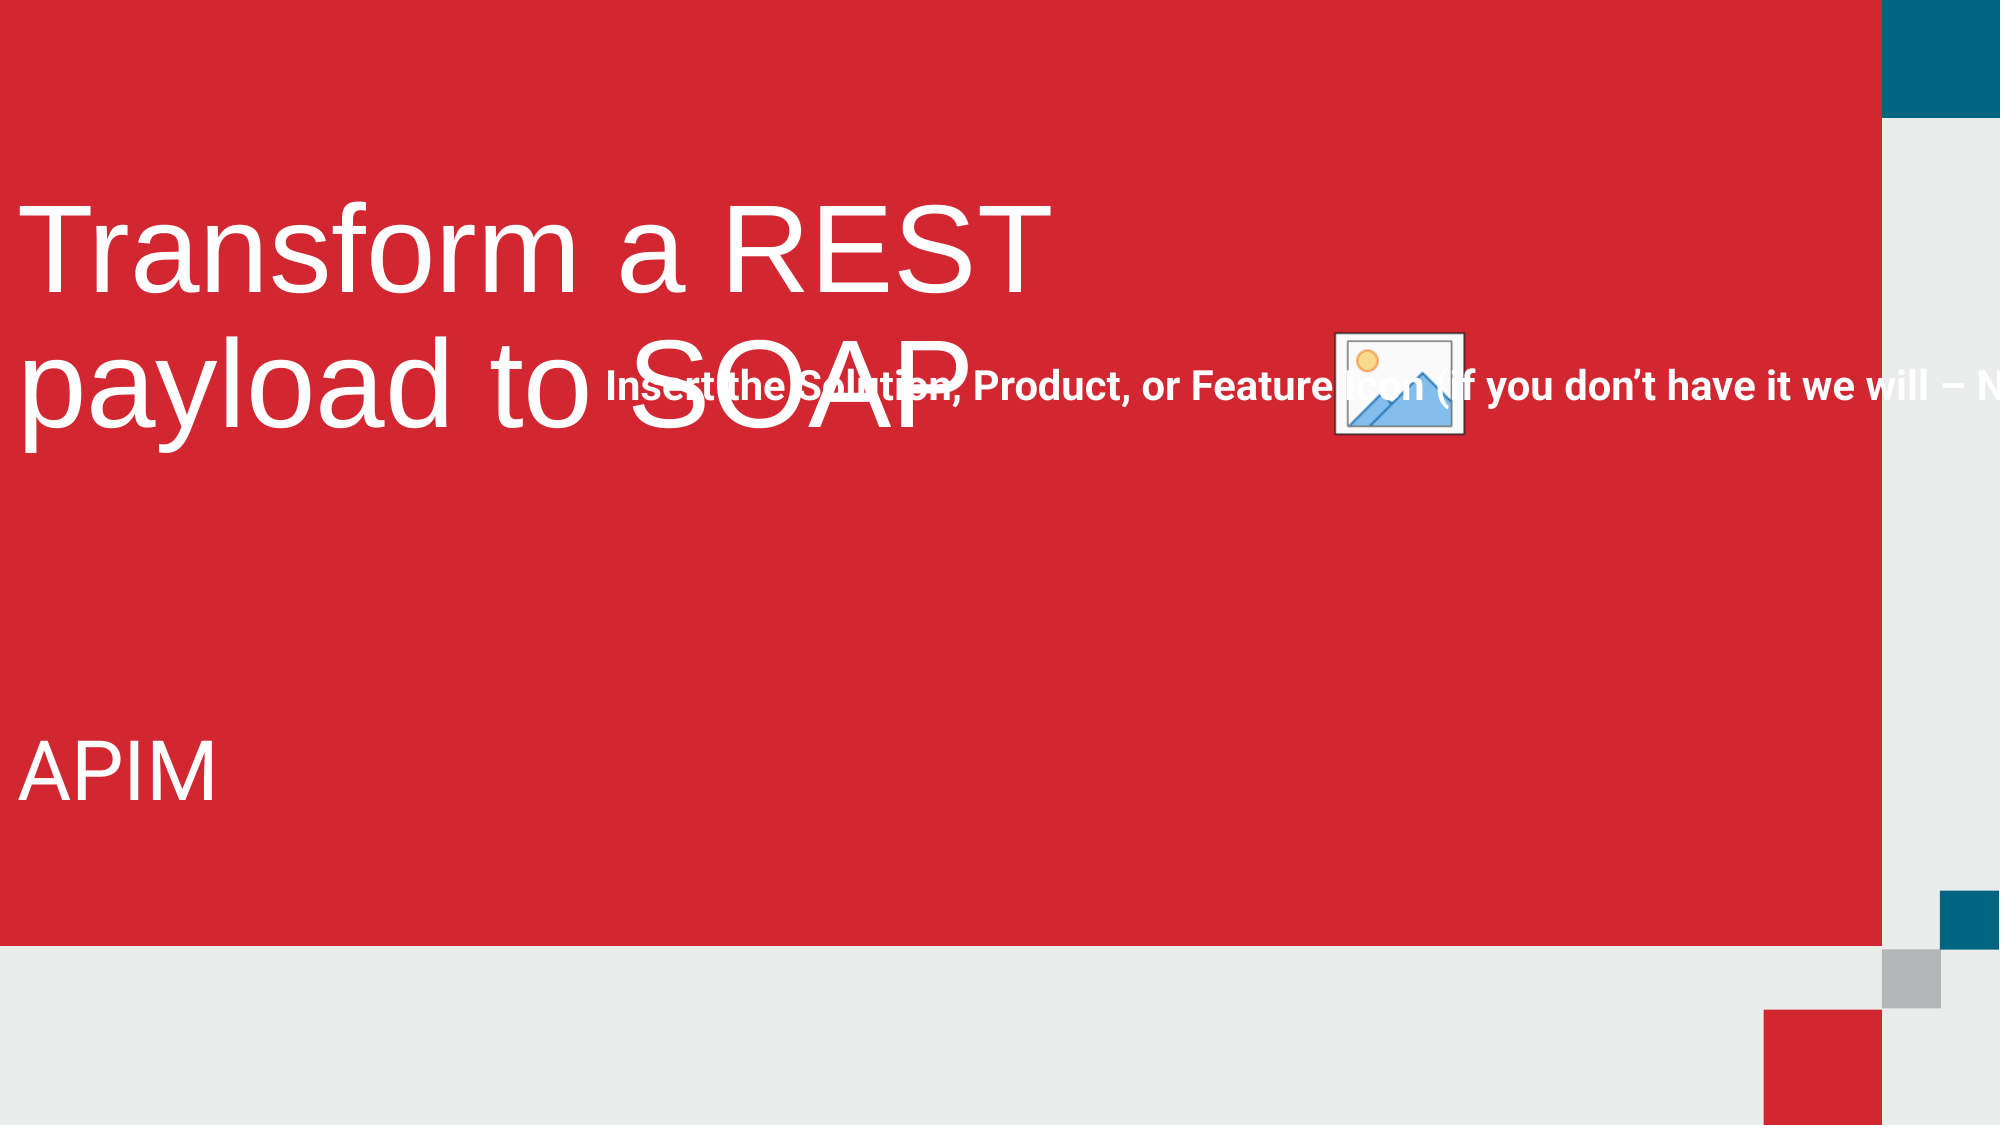

# Transform a REST payload to SOAP

APIM